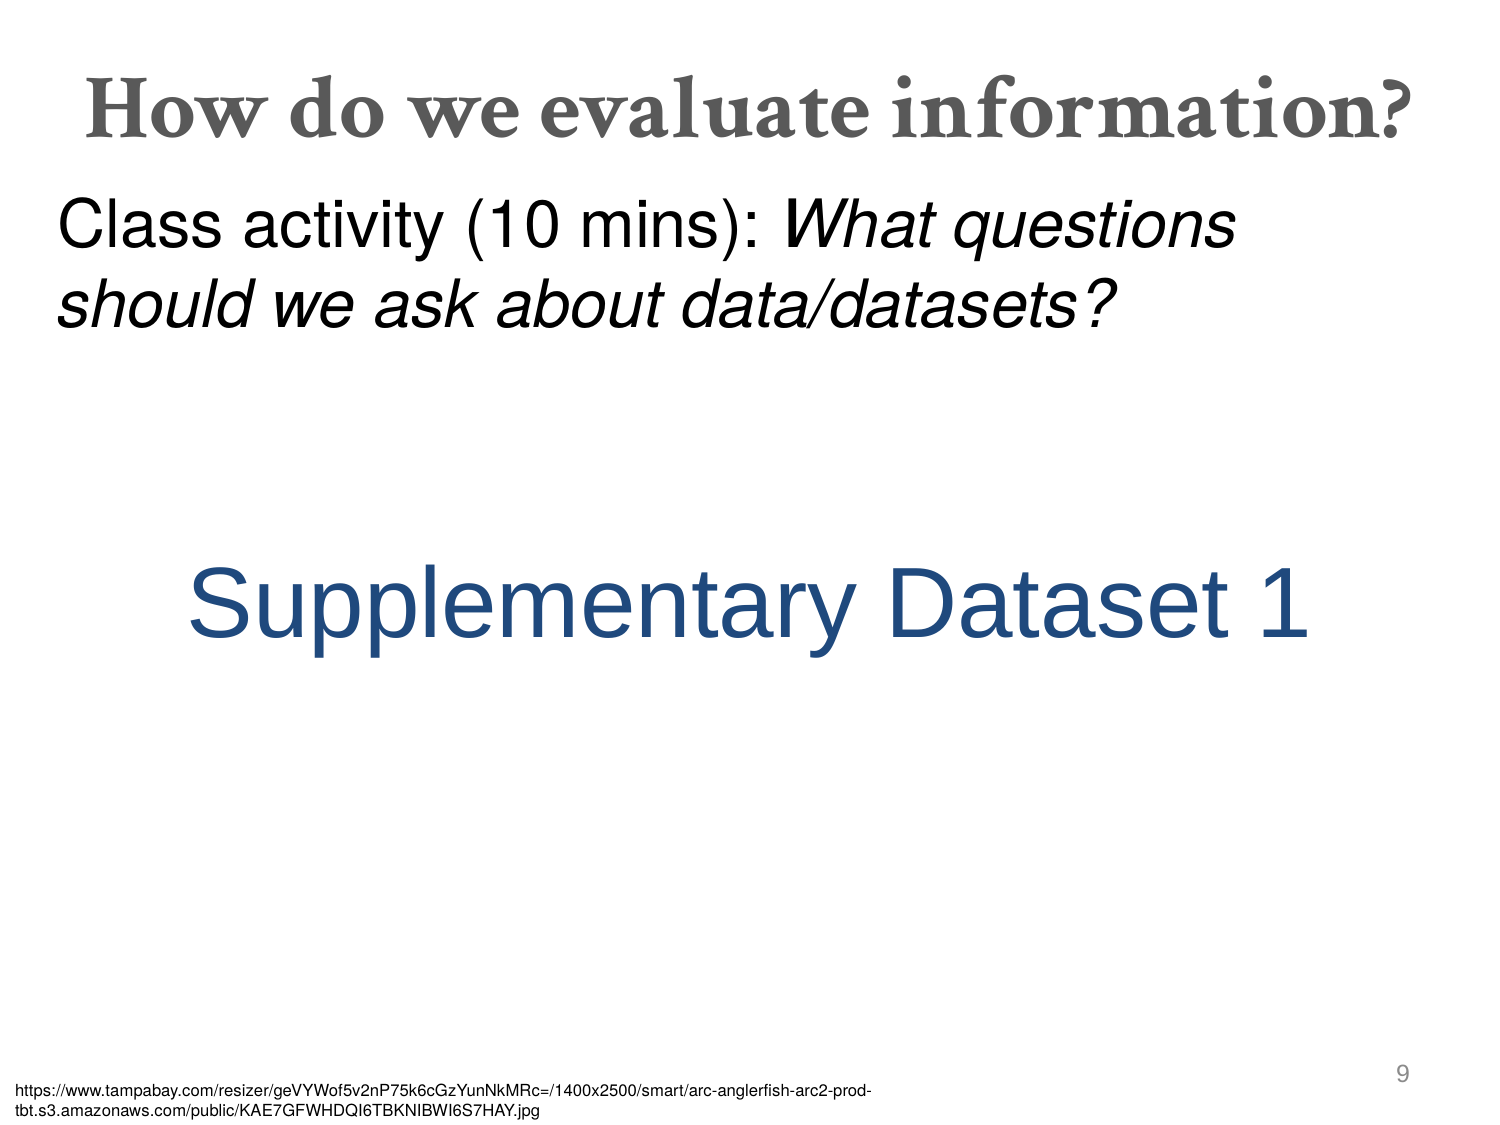

How do we evaluate information?
Class activity (10 mins): What questions should we ask about data/datasets?

Supplementary Dataset 1
9
https://www.tampabay.com/resizer/geVYWof5v2nP75k6cGzYunNkMRc=/1400x2500/smart/arc-anglerfish-arc2-prod-tbt.s3.amazonaws.com/public/KAE7GFWHDQI6TBKNIBWI6S7HAY.jpg